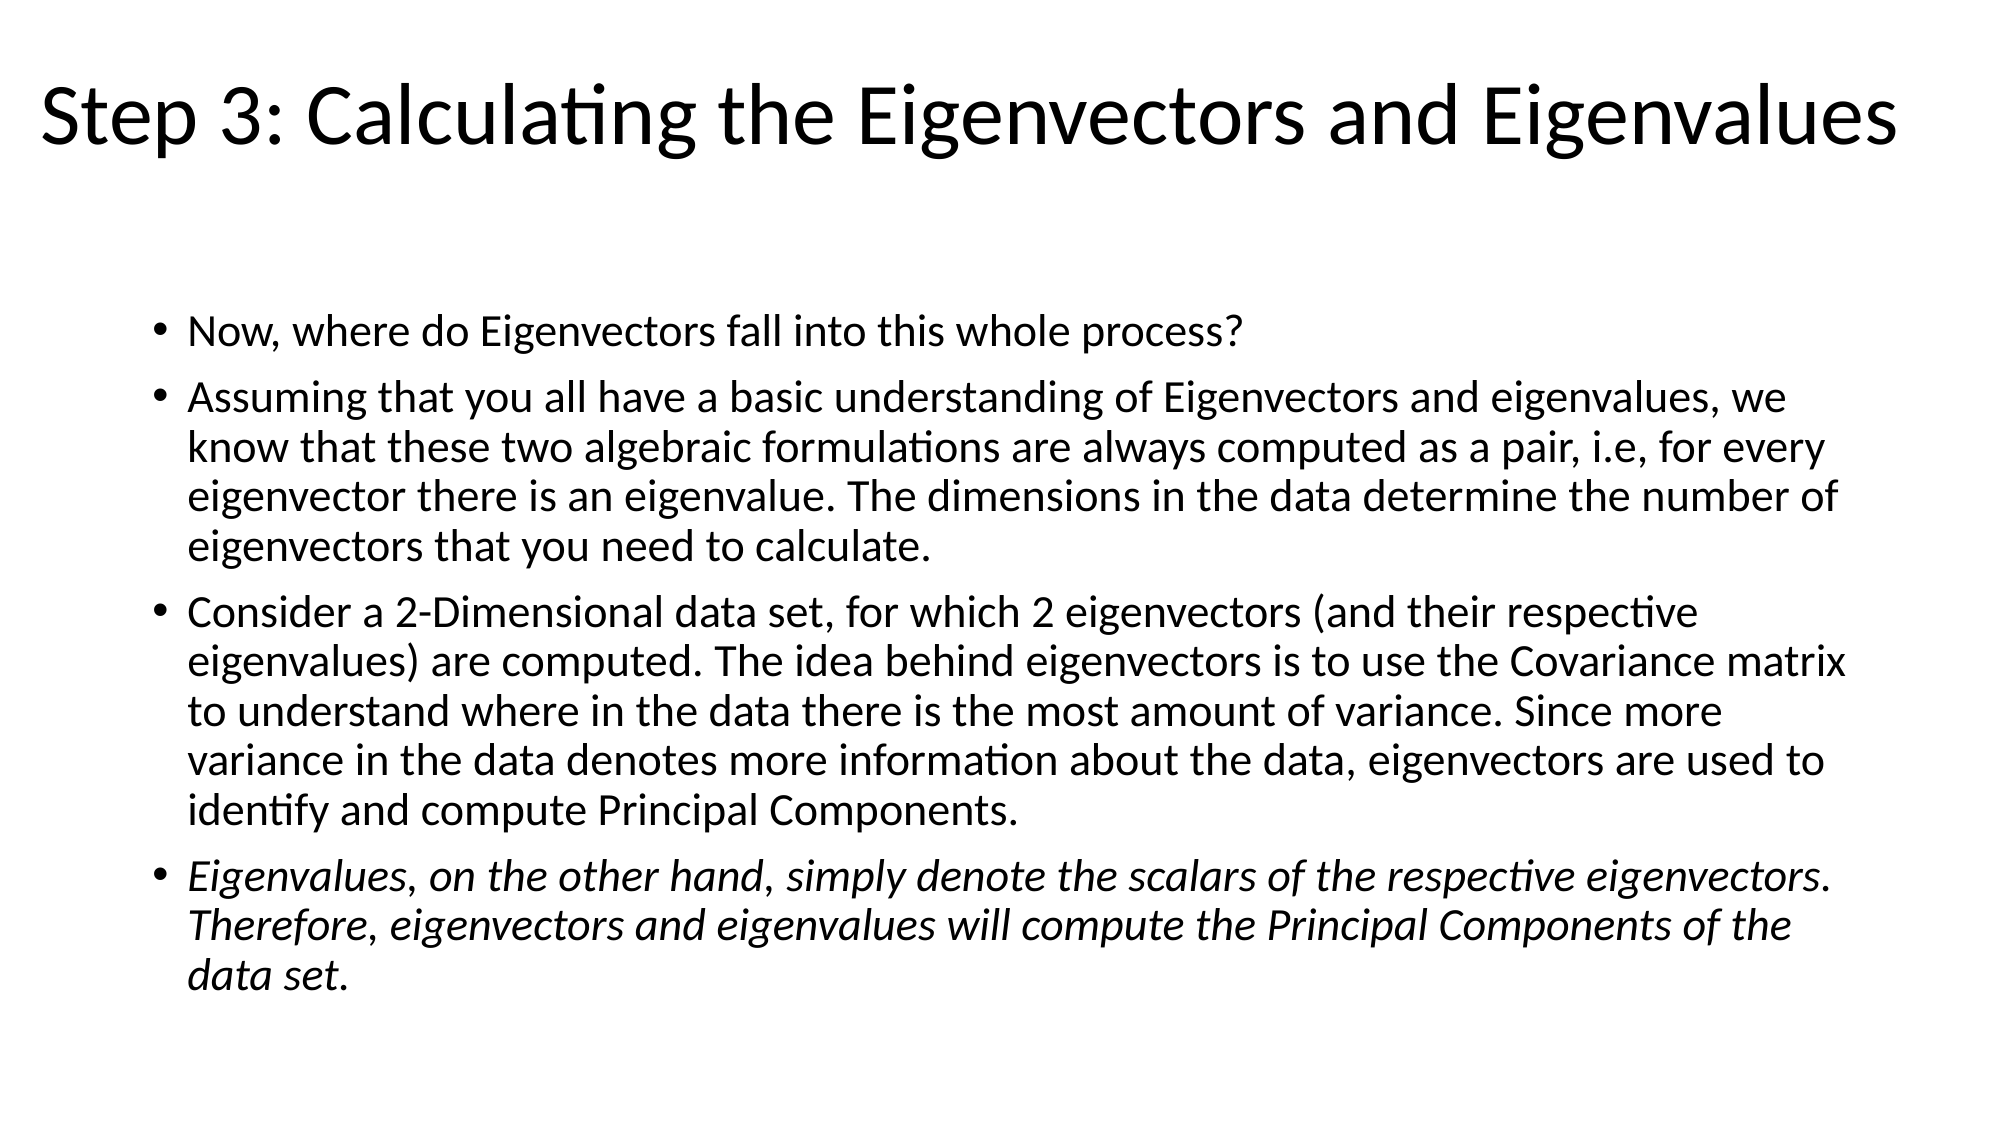

# Step 3: Calculating the Eigenvectors and Eigenvalues
Now, where do Eigenvectors fall into this whole process?
Assuming that you all have a basic understanding of Eigenvectors and eigenvalues, we know that these two algebraic formulations are always computed as a pair, i.e, for every eigenvector there is an eigenvalue. The dimensions in the data determine the number of eigenvectors that you need to calculate.
Consider a 2-Dimensional data set, for which 2 eigenvectors (and their respective eigenvalues) are computed. The idea behind eigenvectors is to use the Covariance matrix to understand where in the data there is the most amount of variance. Since more variance in the data denotes more information about the data, eigenvectors are used to identify and compute Principal Components.
Eigenvalues, on the other hand, simply denote the scalars of the respective eigenvectors. Therefore, eigenvectors and eigenvalues will compute the Principal Components of the data set.